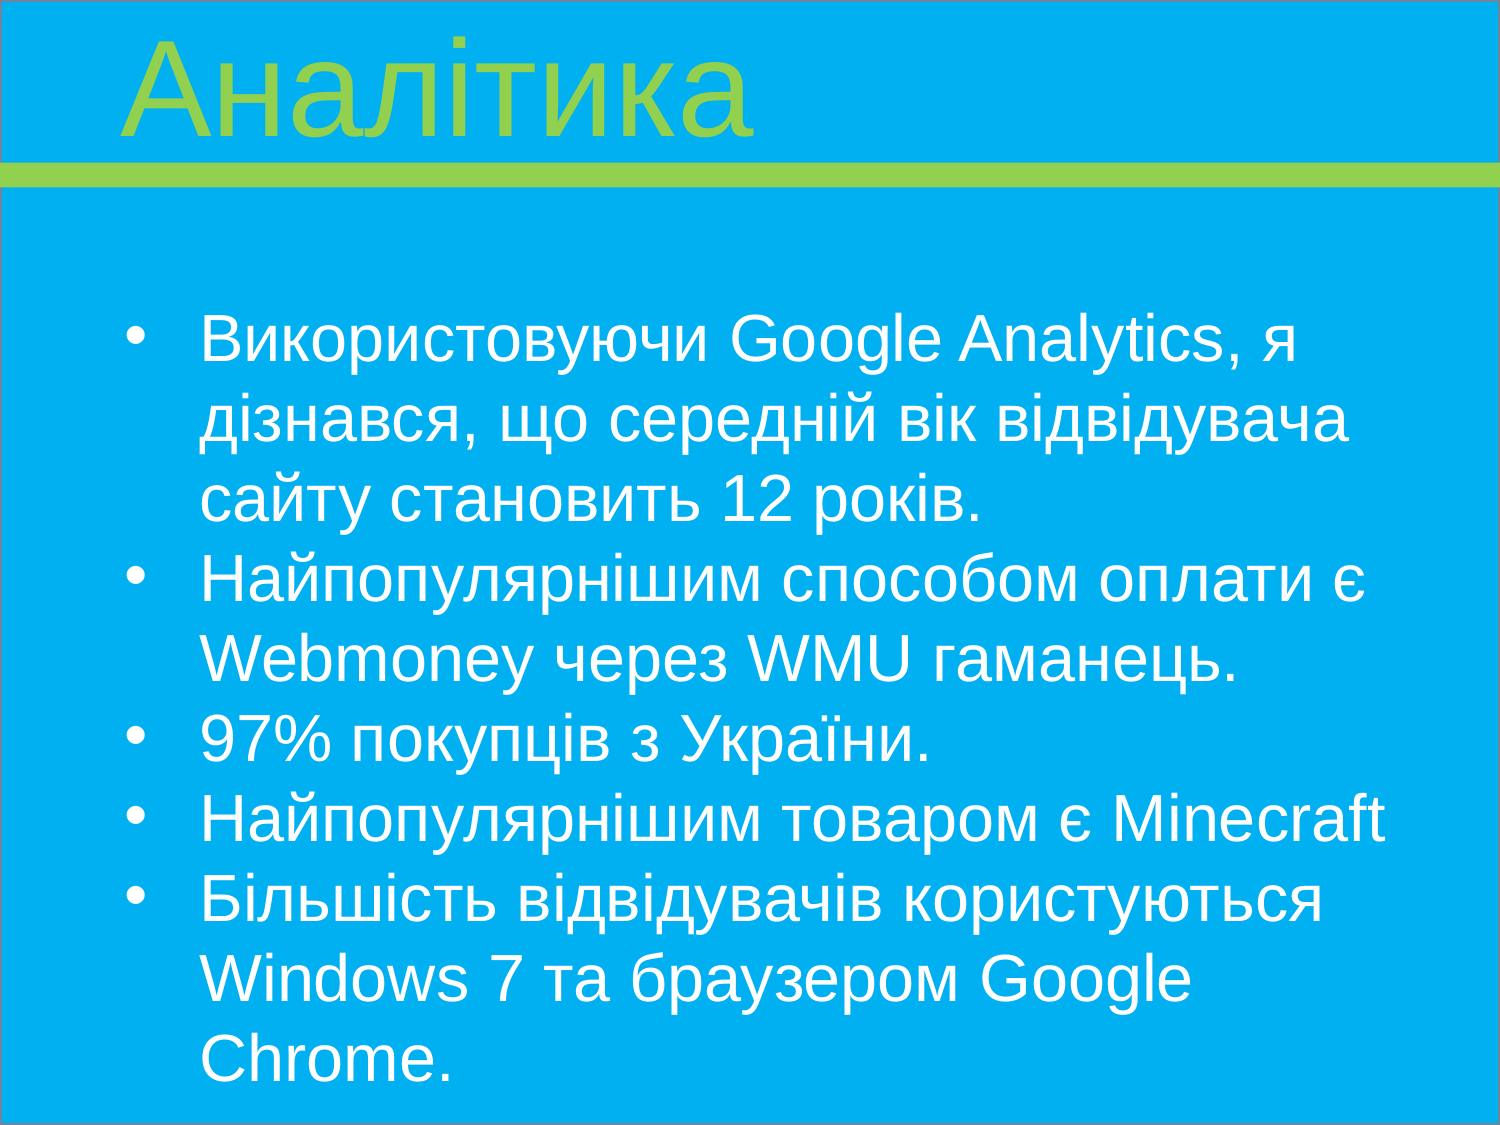

Аналітика

Використовуючи Google Analytics, я дізнався, що середній вік відвідувача сайту становить 12 років.
Найпопулярнішим способом оплати є Webmoney через WMU гаманець.
97% покупців з України.
Найпопулярнішим товаром є Minecraft
Більшість відвідувачів користуються Windows 7 та браузером Google Chrome.